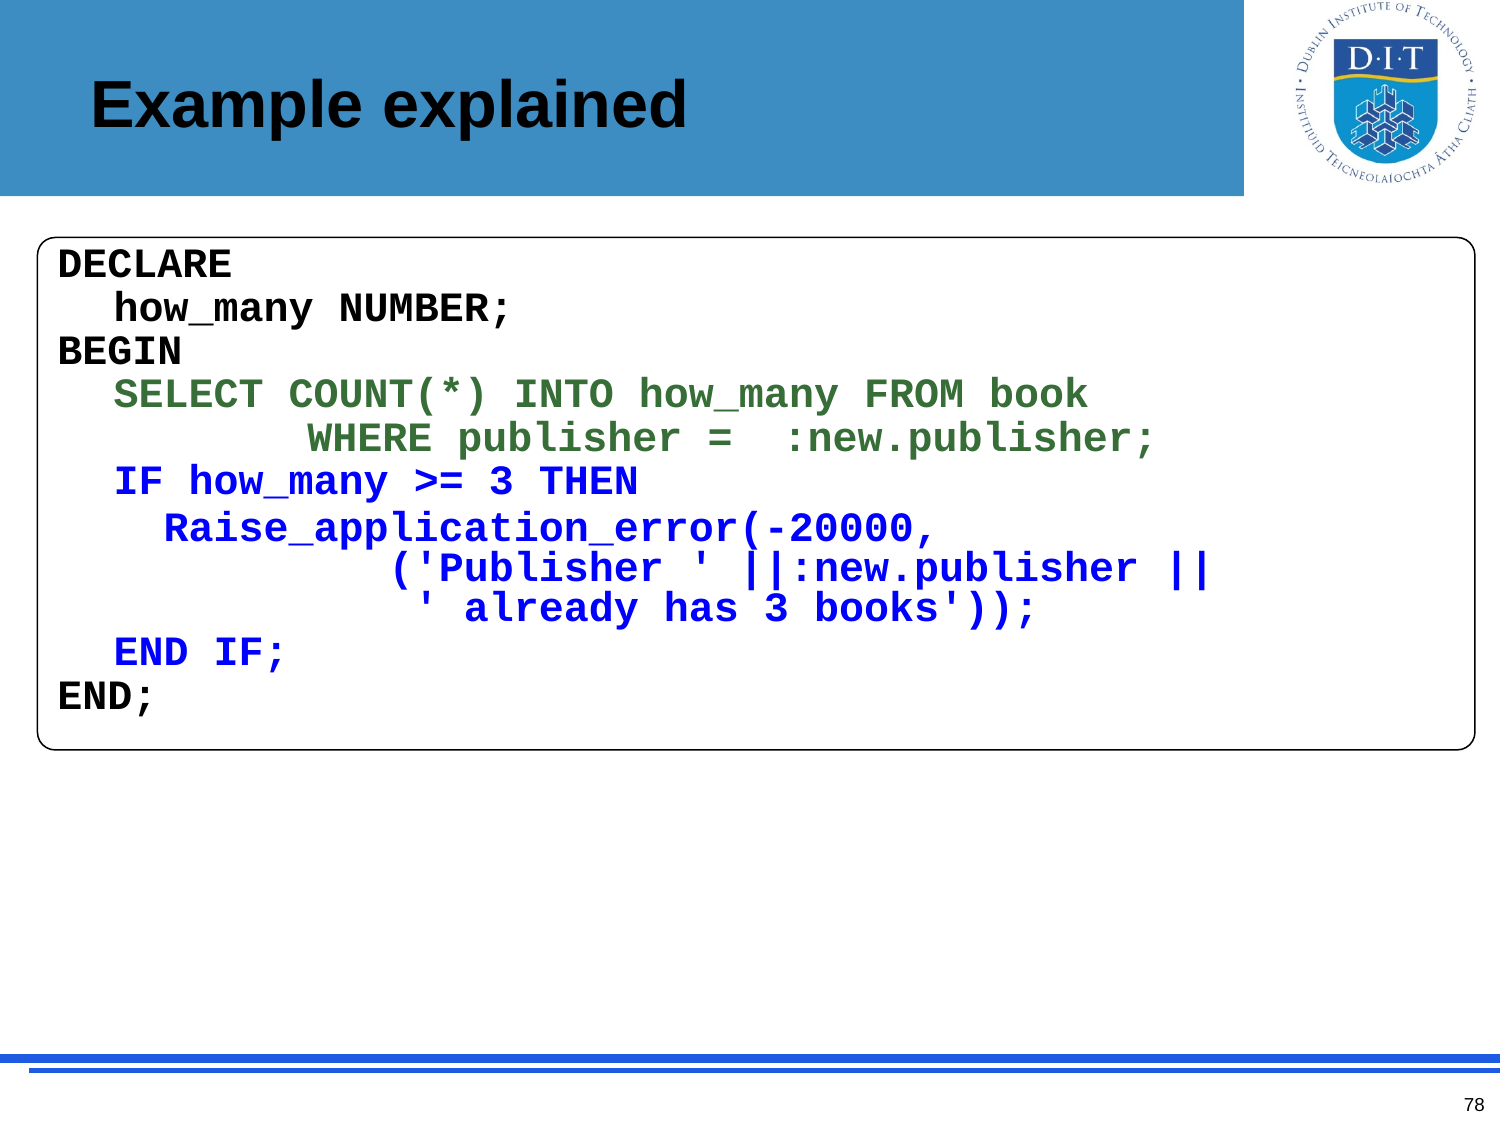

# Example explained
DECLARE
	how_many NUMBER;
BEGIN
	SELECT COUNT(*) INTO how_many FROM book
          WHERE publisher =  :new.publisher;
	IF how_many >= 3 THEN
	  Raise_application_error(-20000,
           ('Publisher ' ||:new.publisher ||
            ' already has 3 books'));
	END IF;
END;
Count how many records already exist with the same  publisher value as the new record (the one being added or updated)
If count is 3 or more, error fires - Output message and abort transaction
78